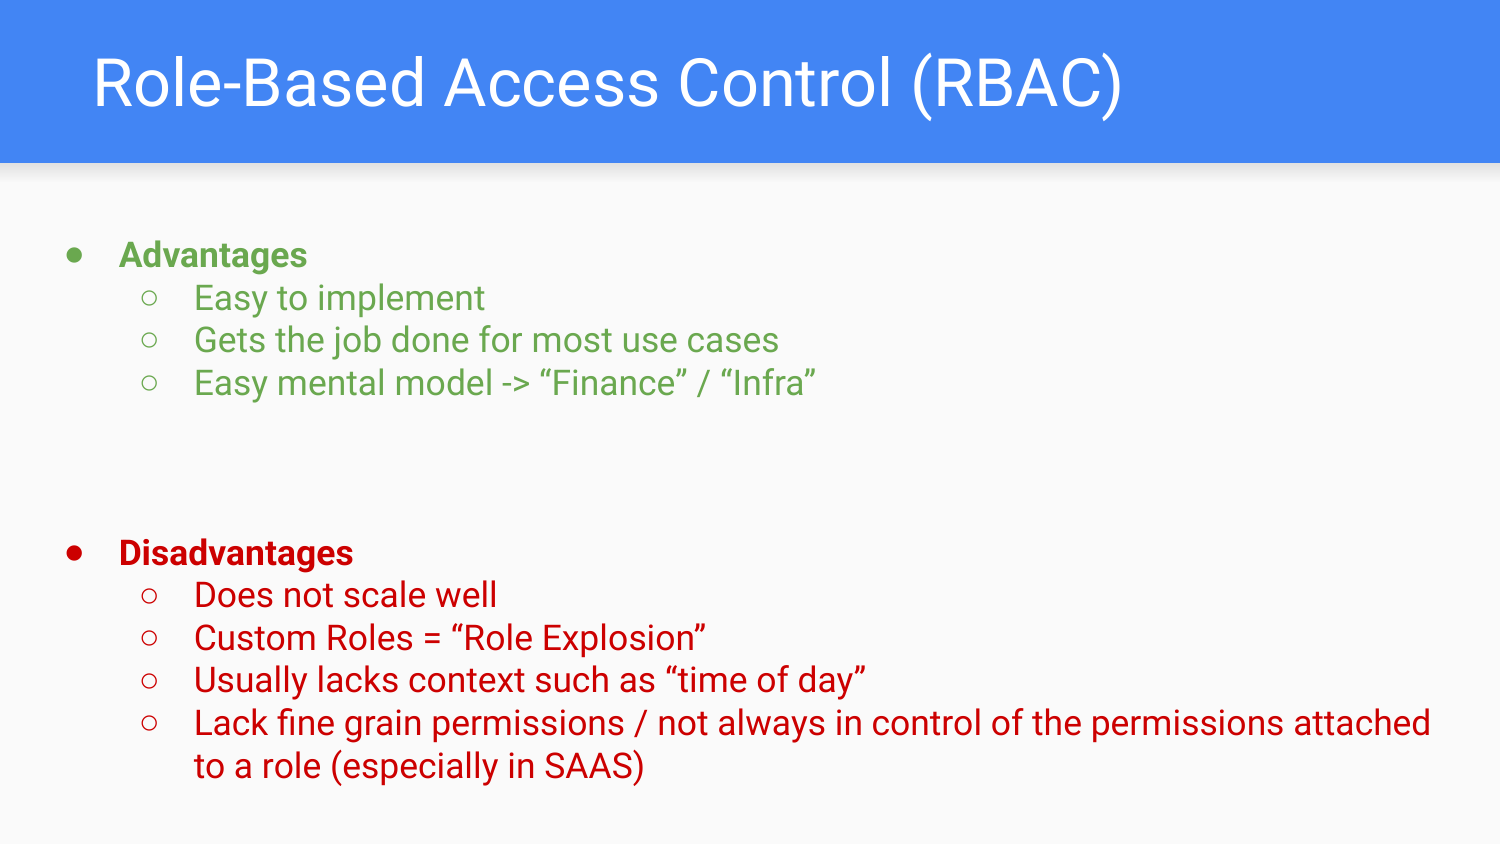

# Role-Based Access Control (RBAC)
Advantages
Easy to implement
Gets the job done for most use cases
Easy mental model -> “Finance” / “Infra”

Disadvantages
Does not scale well
Custom Roles = “Role Explosion”
Usually lacks context such as “time of day”
Lack fine grain permissions / not always in control of the permissions attached to a role (especially in SAAS)